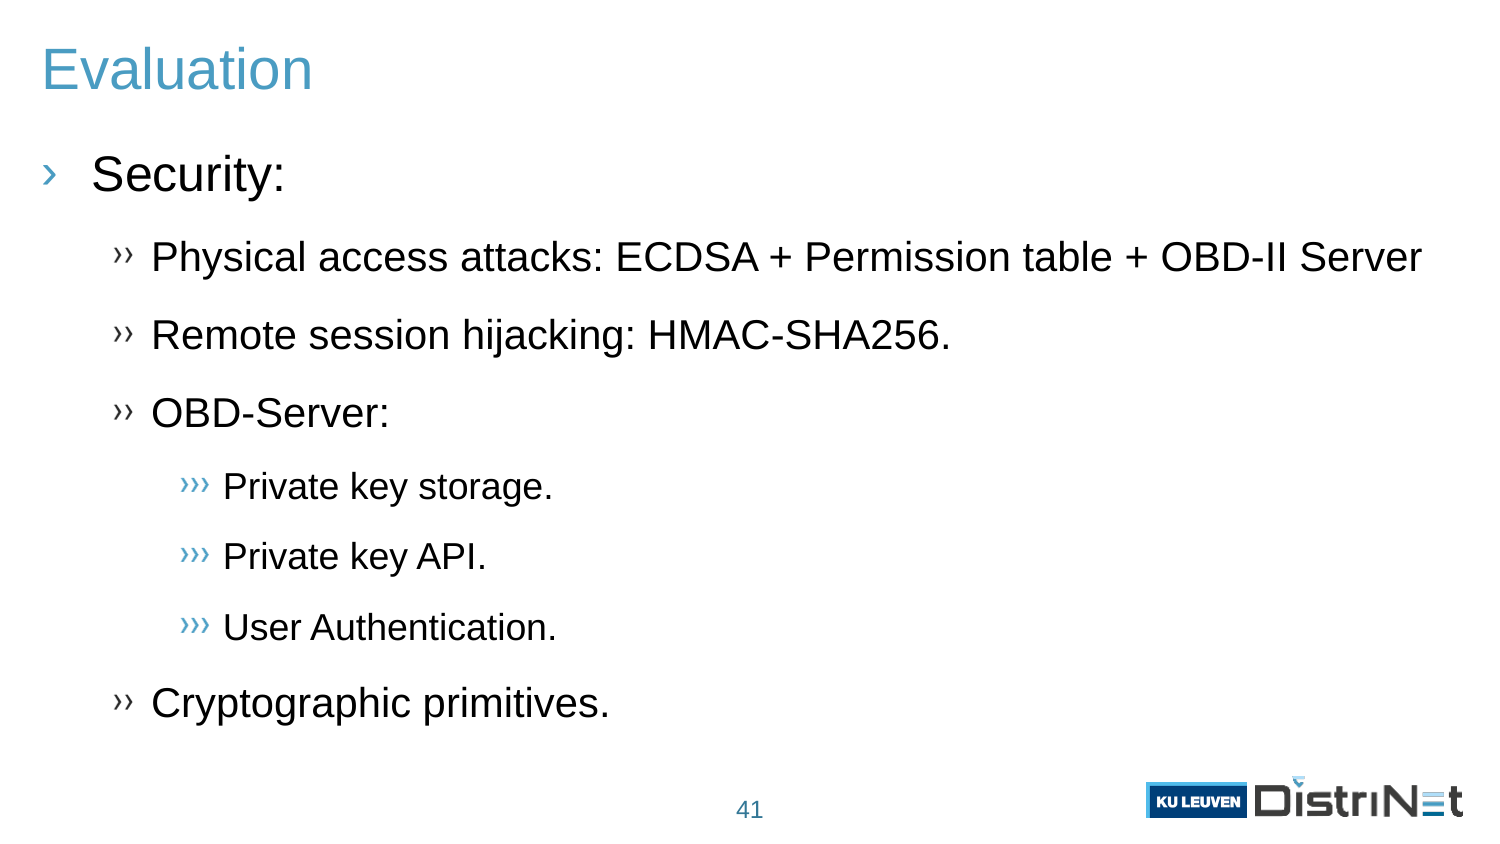

# Evaluation
Security:
Physical access attacks: ECDSA + Permission table + OBD-II Server
Remote session hijacking: HMAC-SHA256.
OBD-Server:
 Private key storage.
 Private key API.
 User Authentication.
Cryptographic primitives.
41